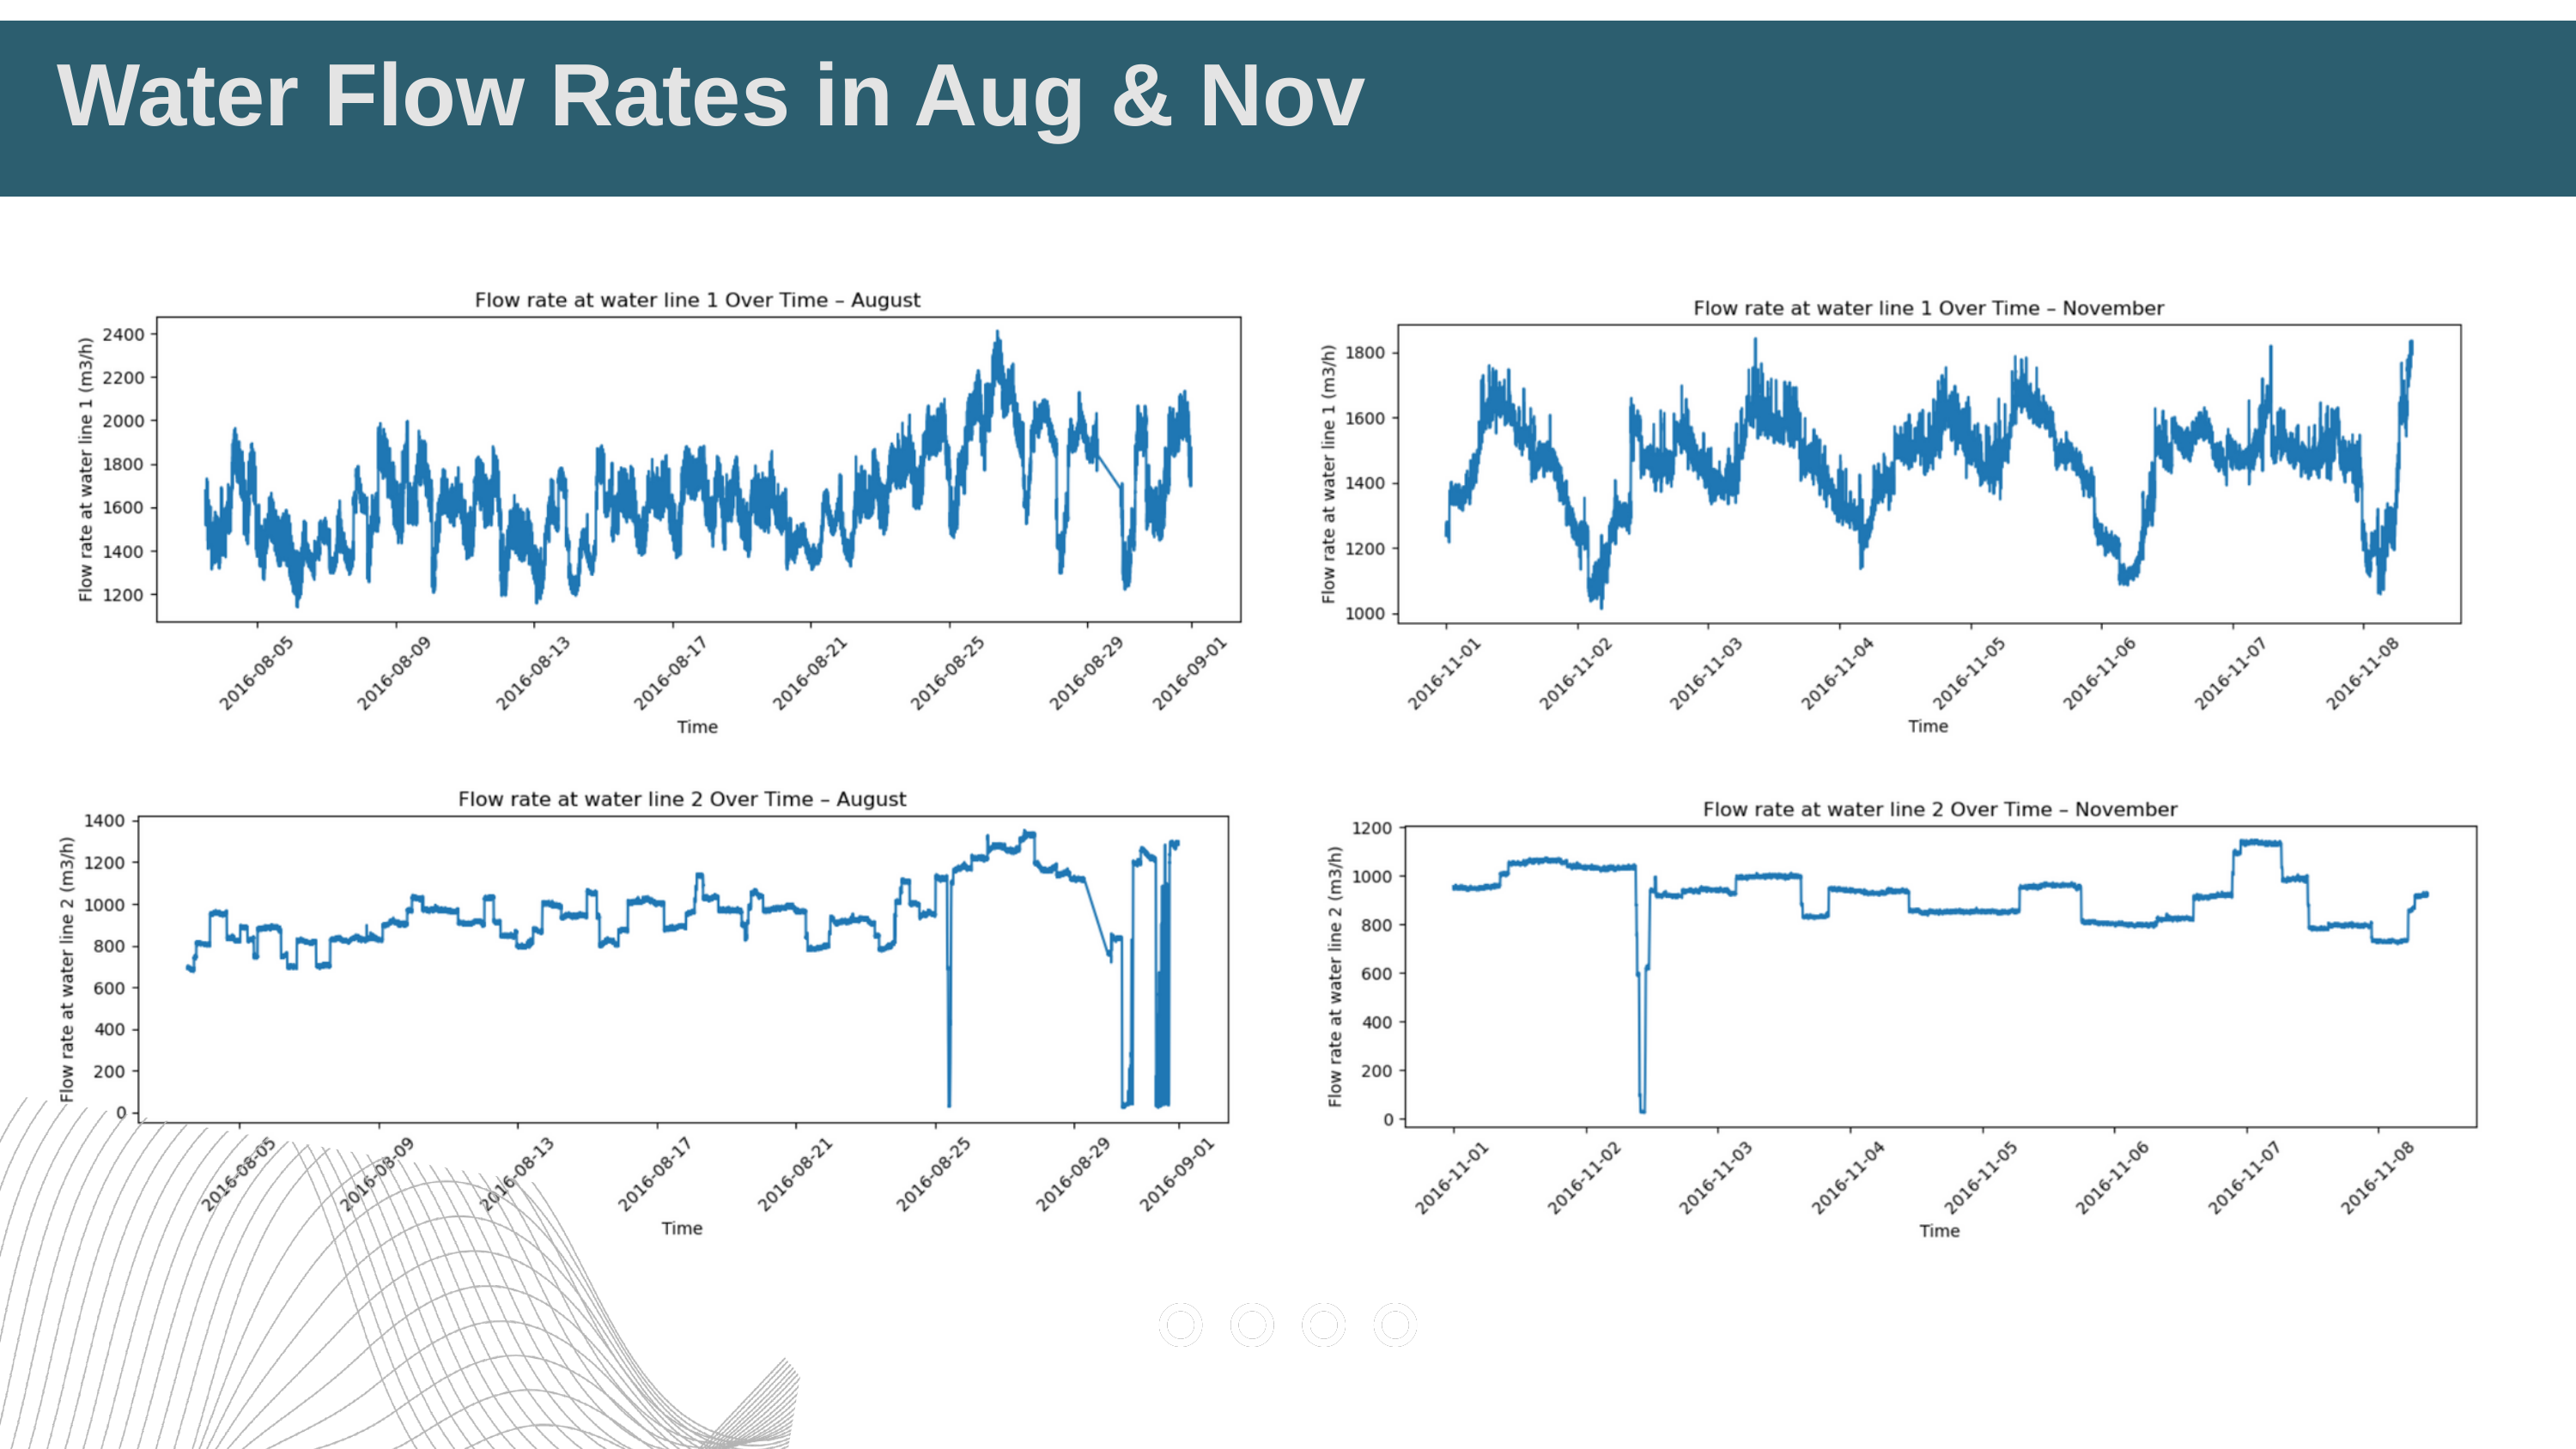

Water Flow Rates in Aug & Nov